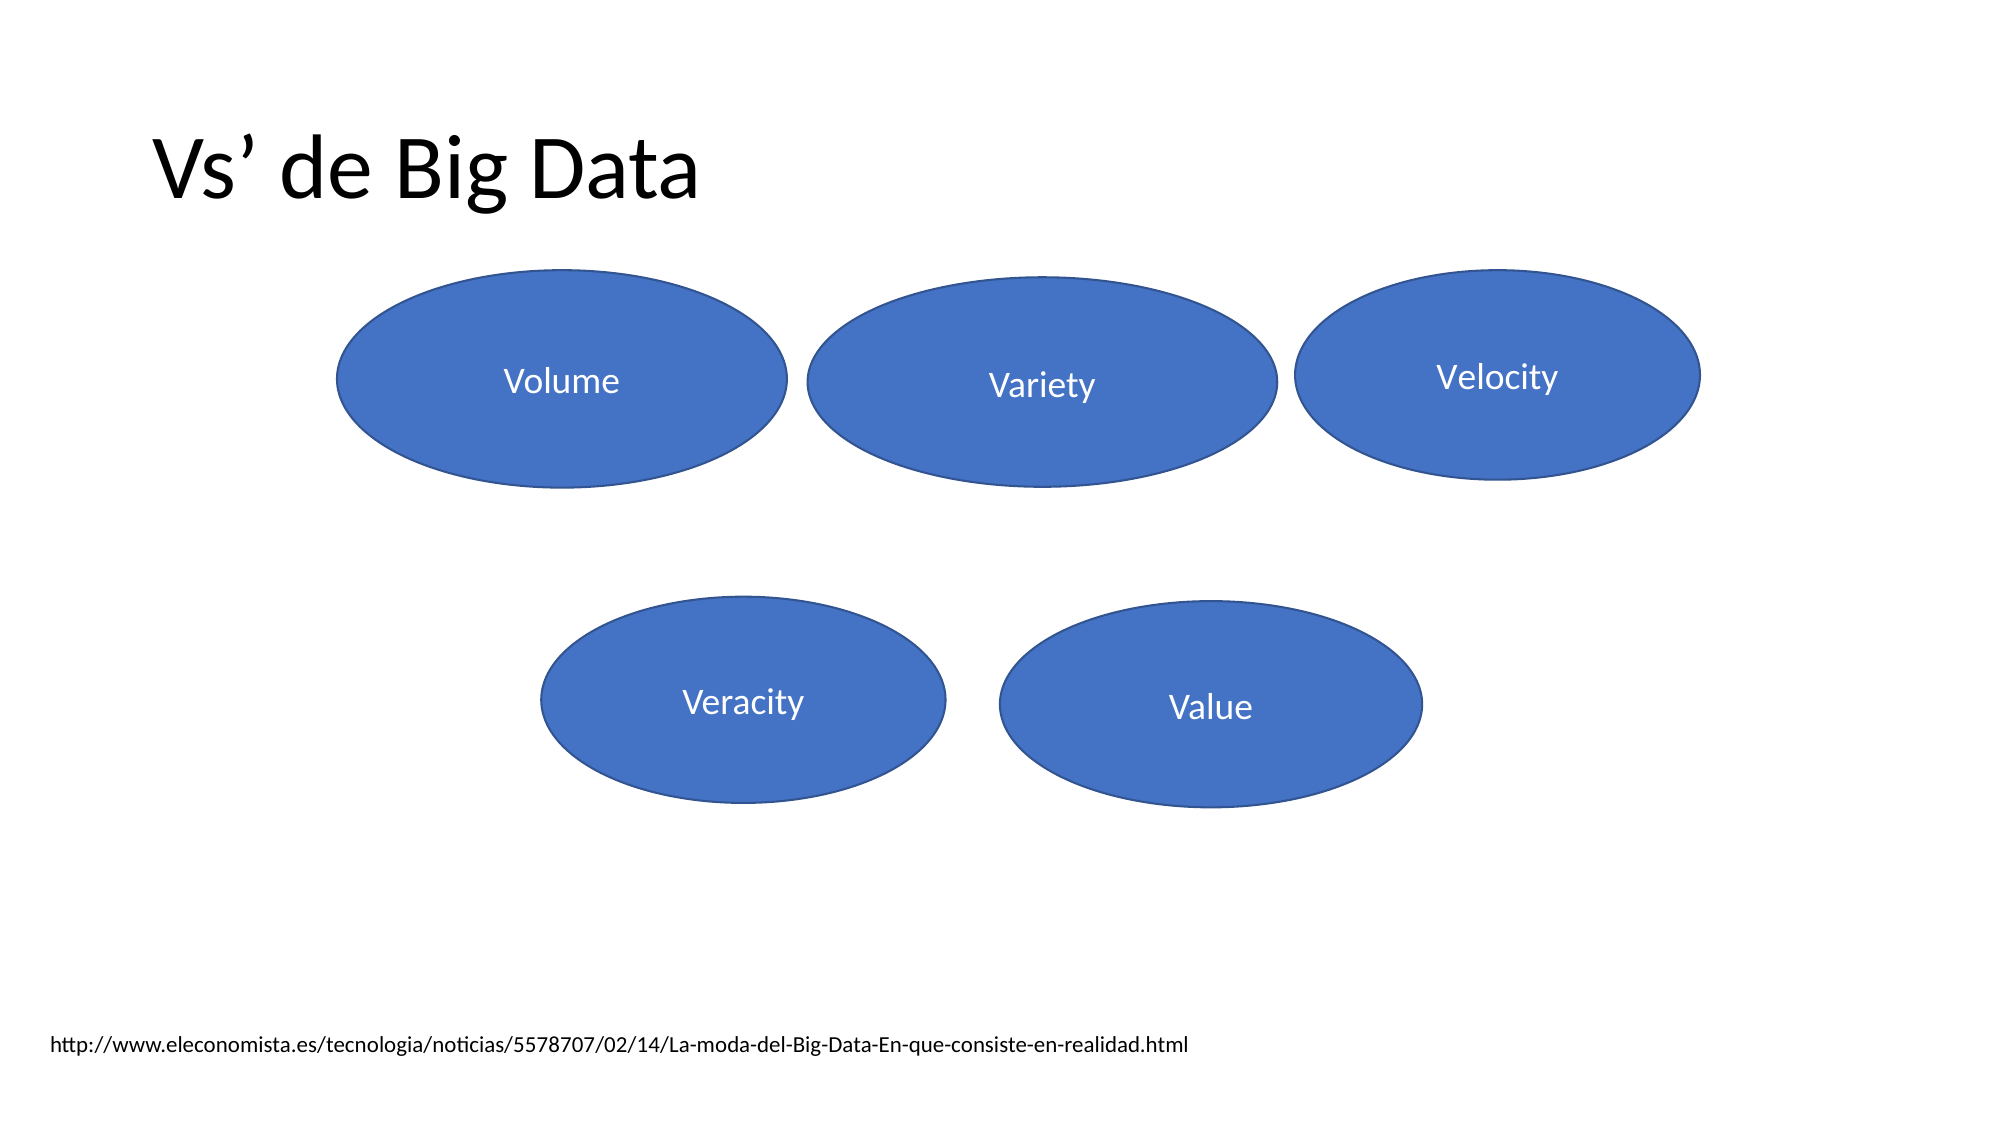

# Vs’ de Big Data
Volume
Velocity
Variety
Veracity
Value
http://www.eleconomista.es/tecnologia/noticias/5578707/02/14/La-moda-del-Big-Data-En-que-consiste-en-realidad.html